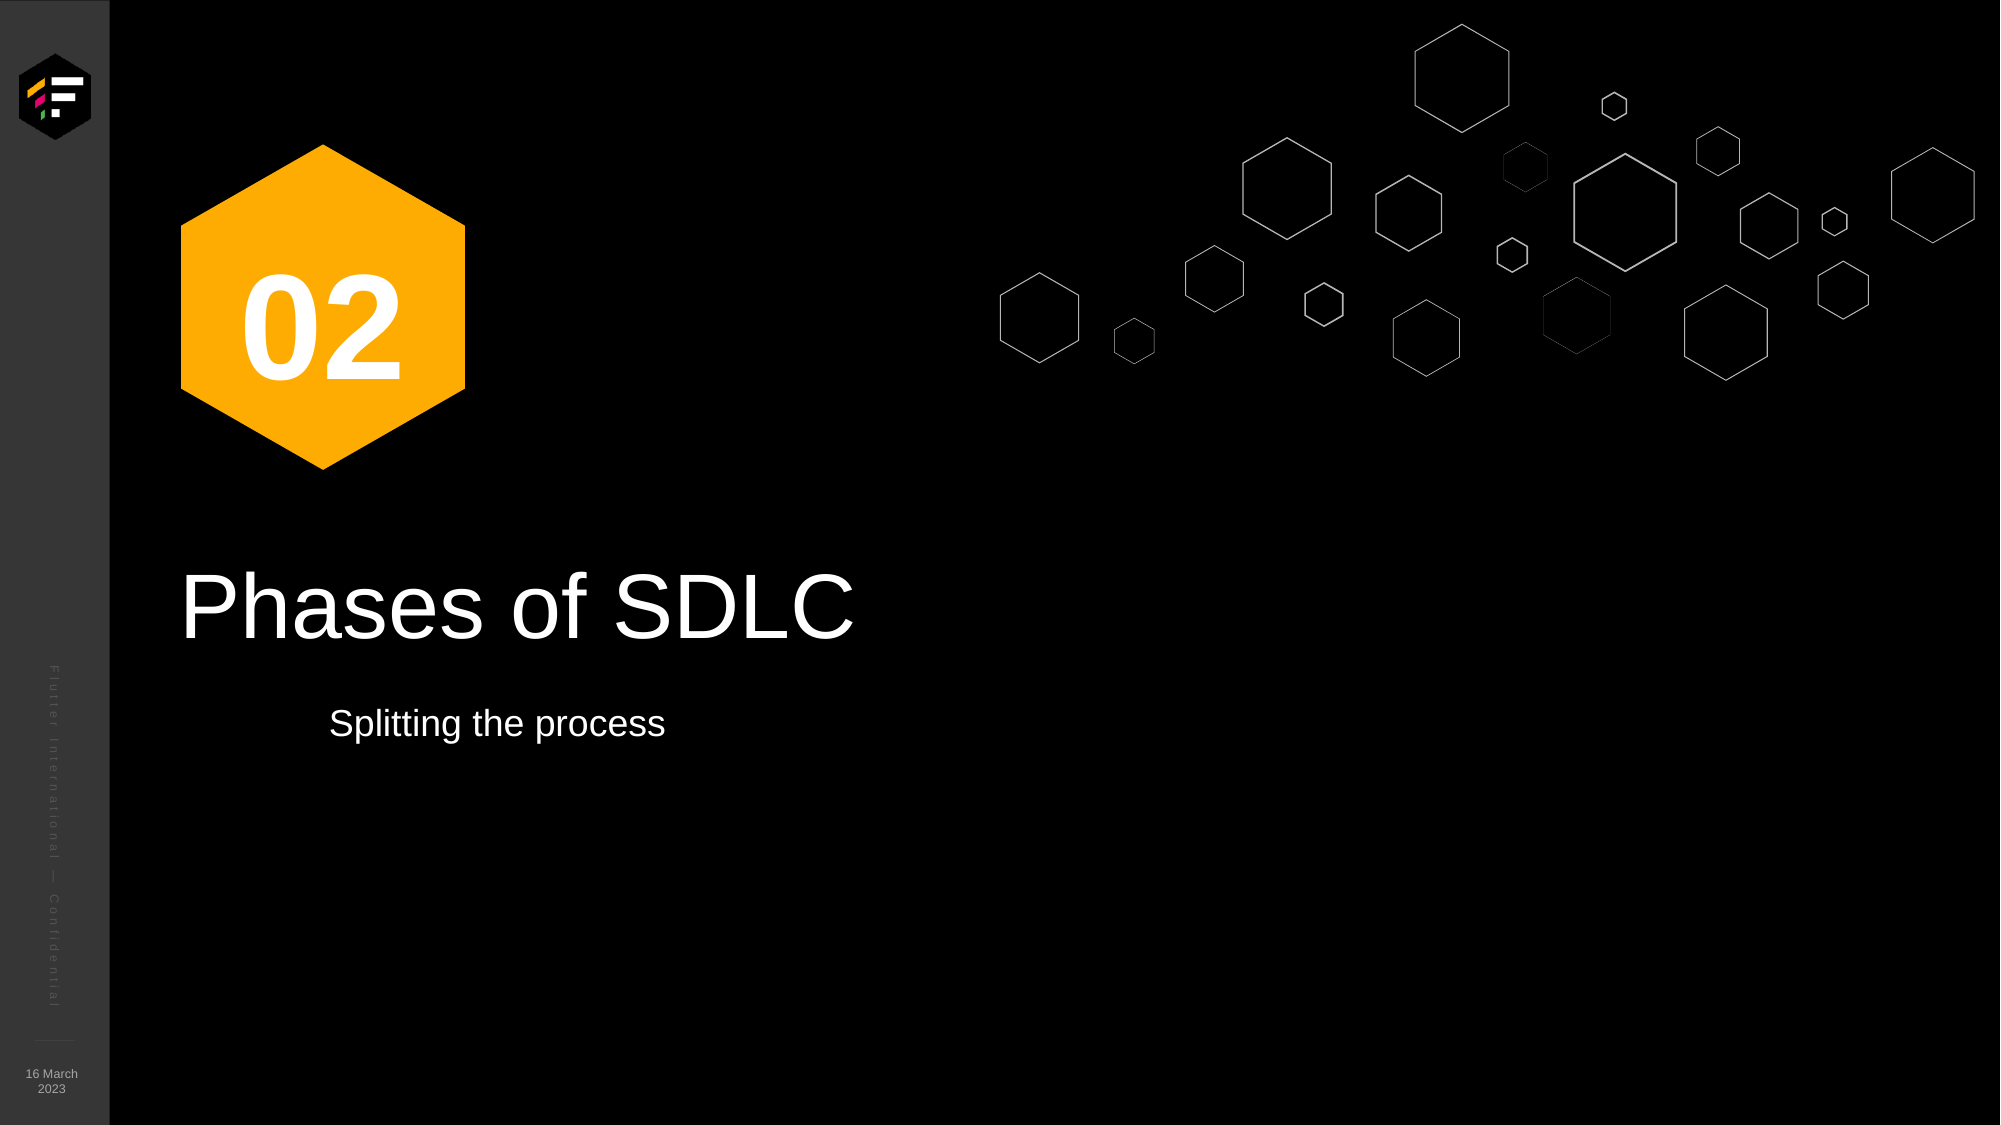

# 02
Phases of SDLC

Splitting the process
Flutter International — Confidential